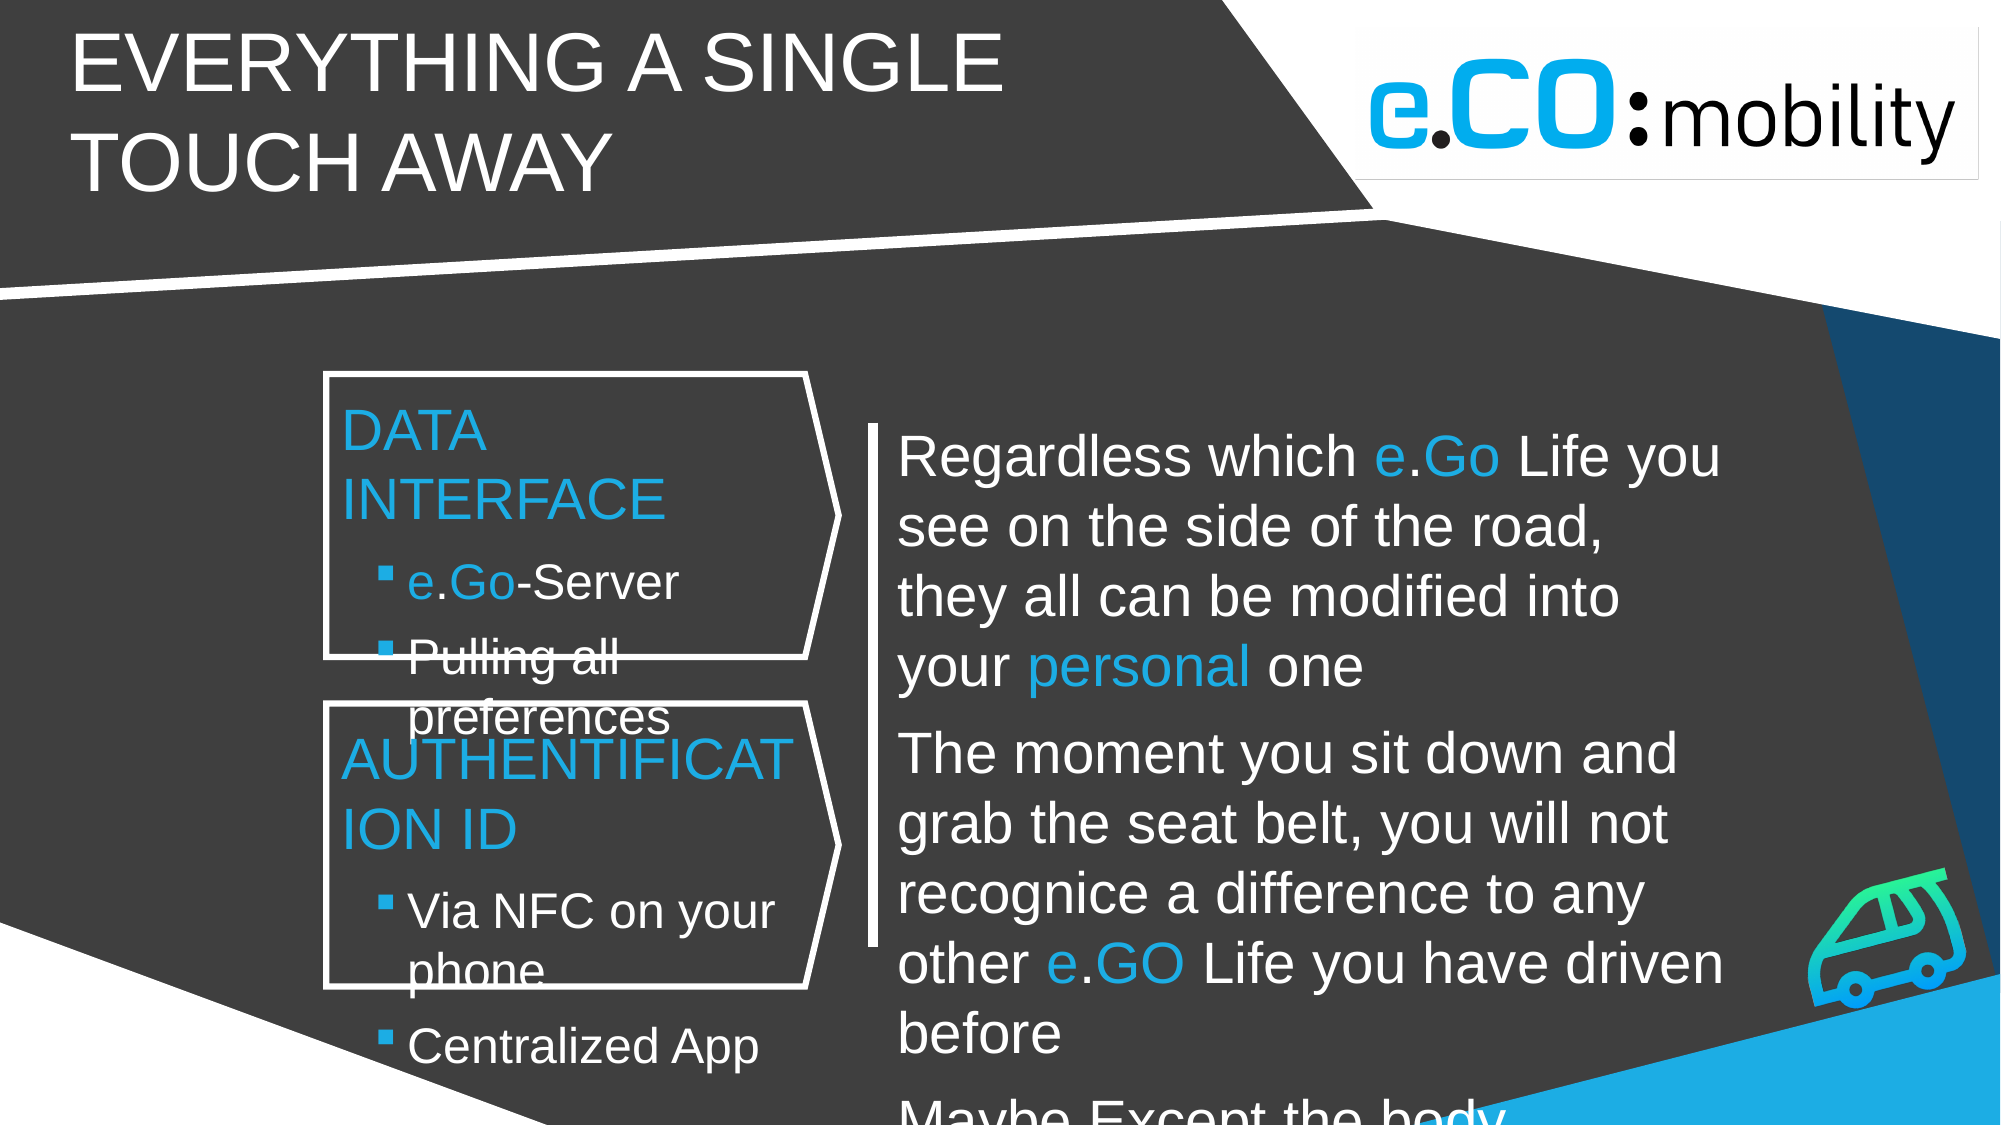

EVERYTHING A SINGLE TOUCH AWAY
DATA INTERFACE
e.Go-Server
Pulling all preferences

Regardless which e.Go Life you see on the side of the road, they all can be modified into your personal one
The moment you sit down and grab the seat belt, you will not recognice a difference to any other e.GO Life you have driven before
Maybe Except the body colour…

AUTHENTIFICATION ID
Via NFC on your phone
Centralized App